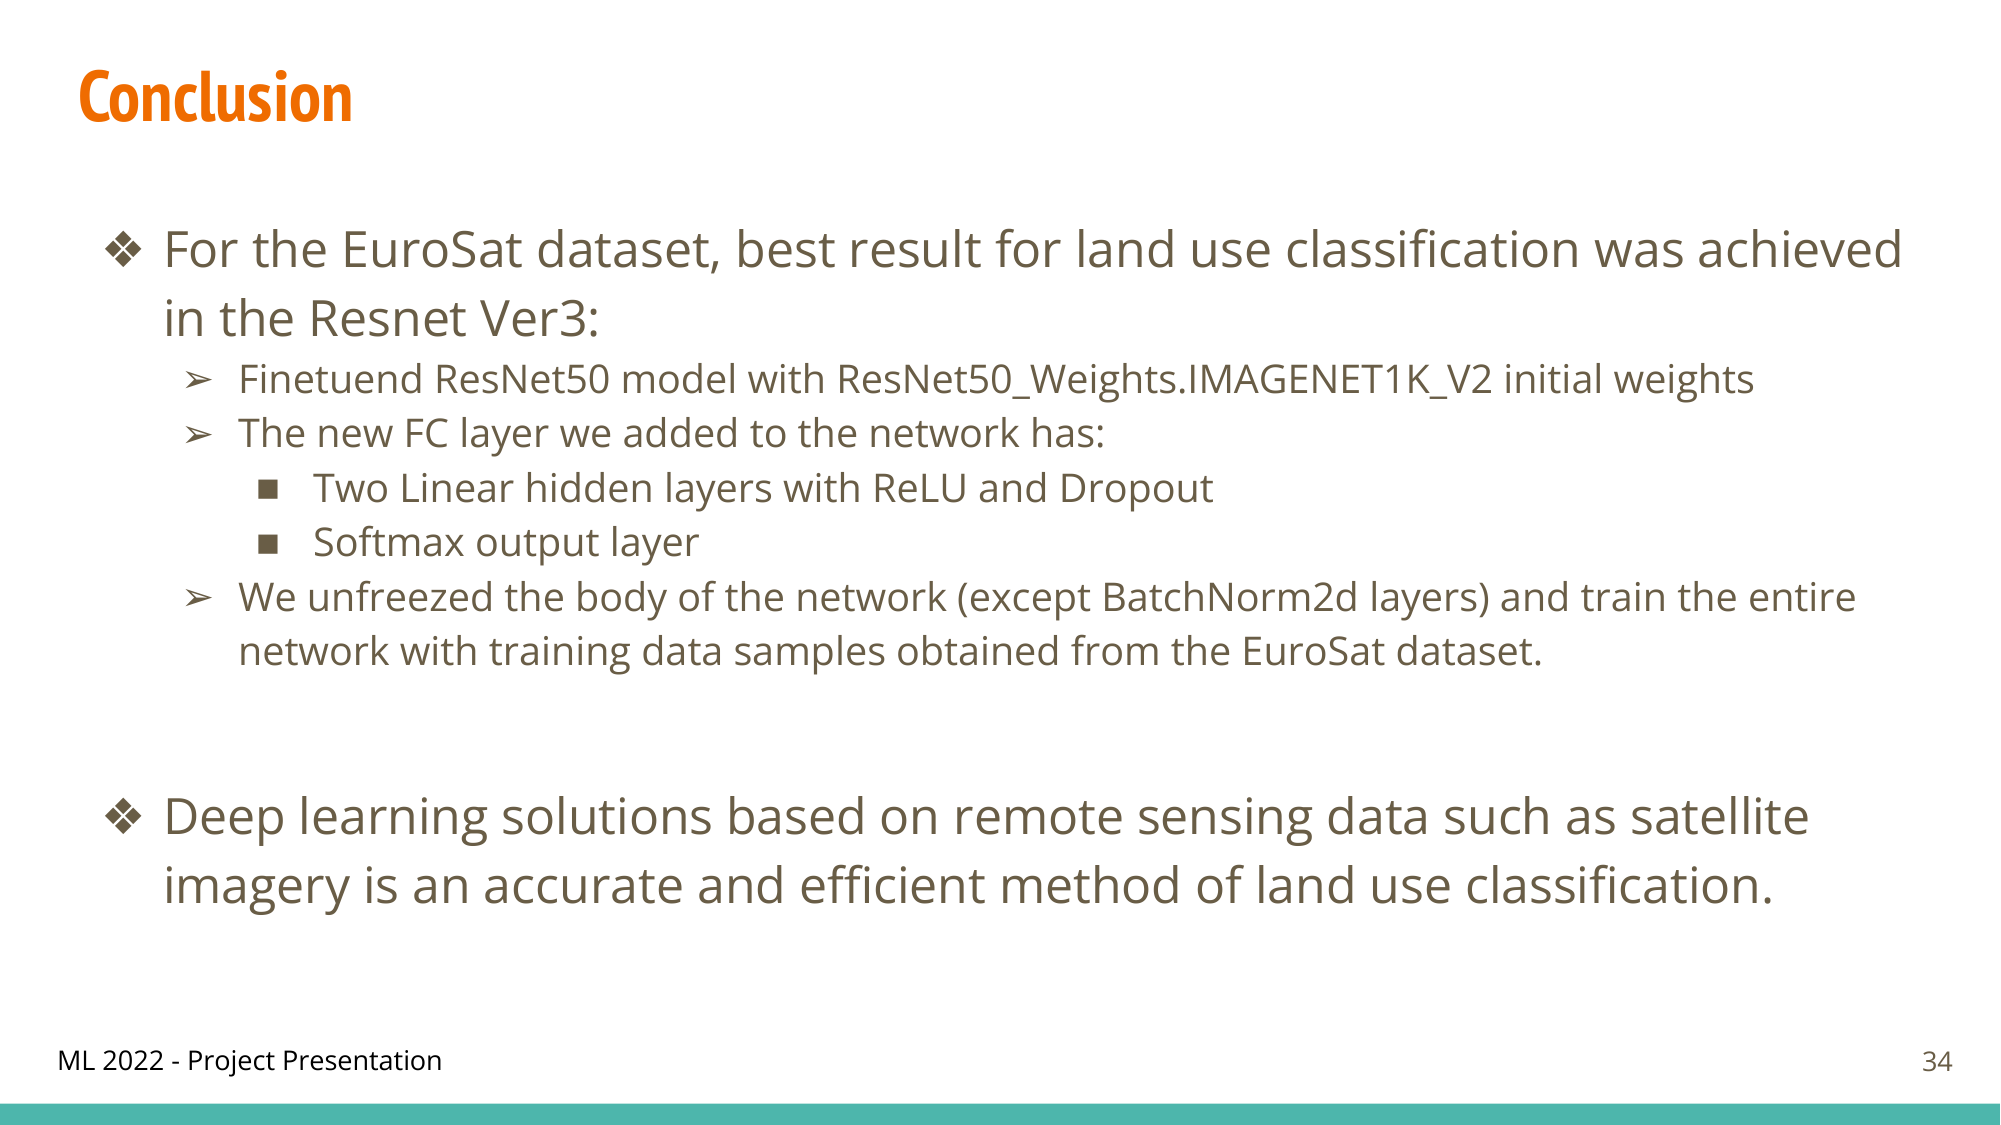

# Conclusion
For the EuroSat dataset, best result for land use classification was achieved in the Resnet Ver3:
Finetuend ResNet50 model with ResNet50_Weights.IMAGENET1K_V2 initial weights
The new FC layer we added to the network has:
Two Linear hidden layers with ReLU and Dropout
Softmax output layer
We unfreezed the body of the network (except BatchNorm2d layers) and train the entire network with training data samples obtained from the EuroSat dataset.

Deep learning solutions based on remote sensing data such as satellite imagery is an accurate and efficient method of land use classification.
34